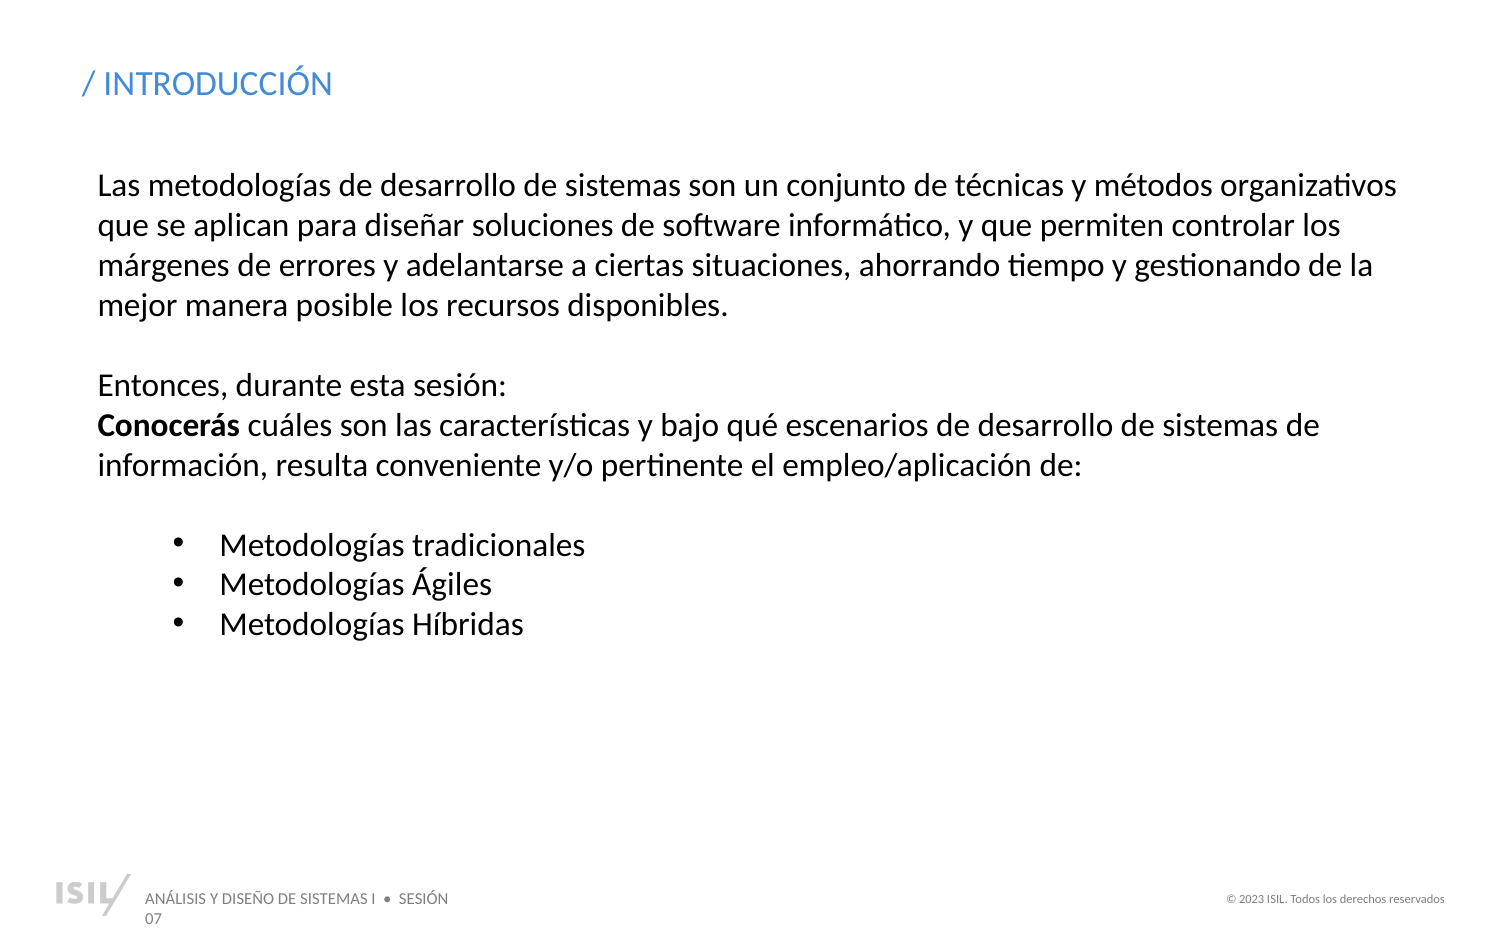

/ INTRODUCCIÓN
Las metodologías de desarrollo de sistemas son un conjunto de técnicas y métodos organizativos que se aplican para diseñar soluciones de software informático, y que permiten controlar los márgenes de errores y adelantarse a ciertas situaciones, ahorrando tiempo y gestionando de la mejor manera posible los recursos disponibles.

Entonces, durante esta sesión:
Conocerás cuáles son las características y bajo qué escenarios de desarrollo de sistemas de información, resulta conveniente y/o pertinente el empleo/aplicación de:

Metodologías tradicionales
Metodologías Ágiles
Metodologías Híbridas